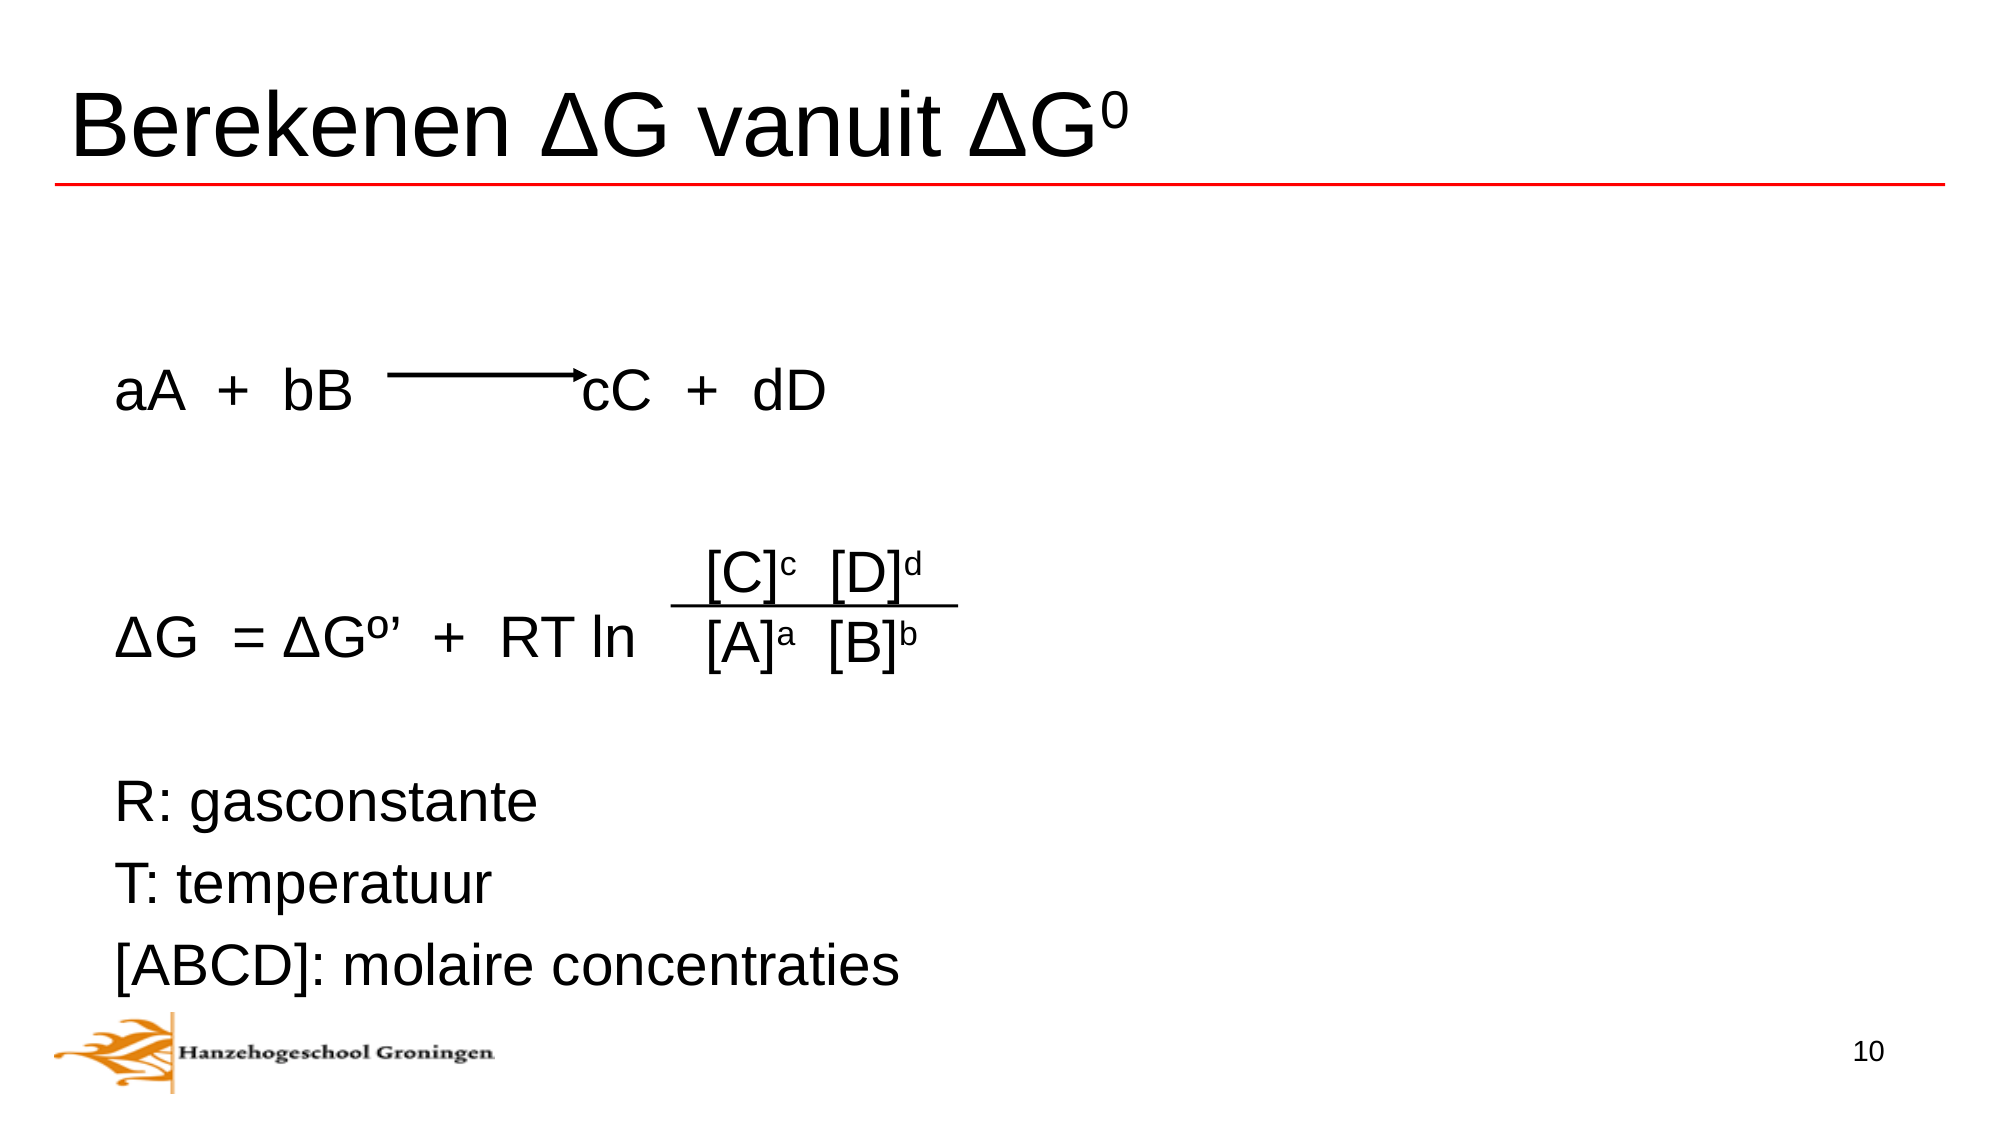

# Berekenen ΔG vanuit ΔG0

aA  +  bB              cC  +  dD

ΔG  = ΔGº’  +  RT ln

R: gasconstante
T: temperatuur
[ABCD]: molaire concentraties

[C]c  [D]d
[A]a  [B]b

10